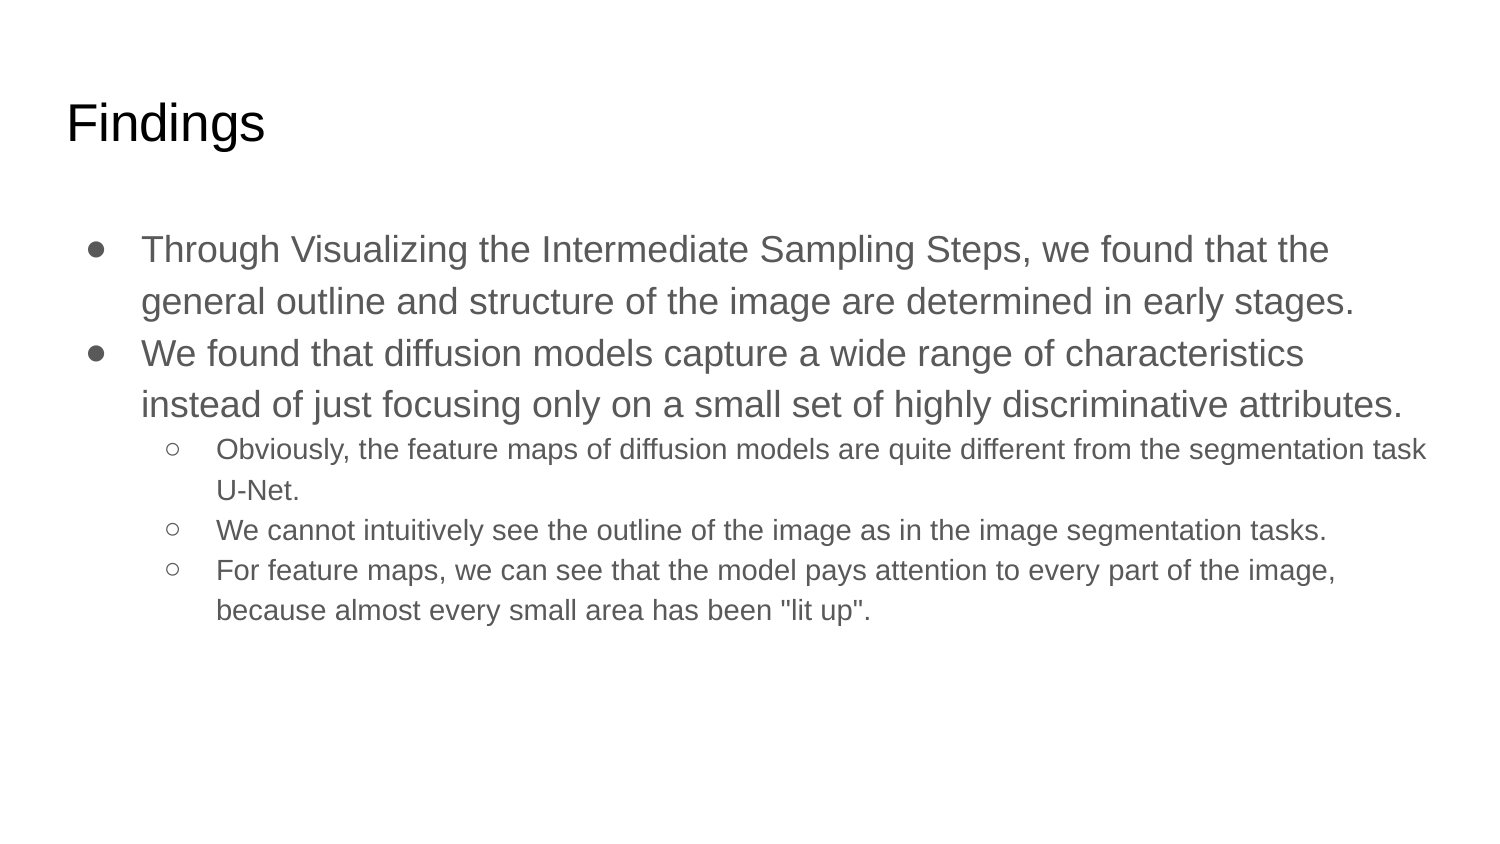

# Findings
Through Visualizing the Intermediate Sampling Steps, we found that the general outline and structure of the image are determined in early stages.
We found that diffusion models capture a wide range of characteristics instead of just focusing only on a small set of highly discriminative attributes.
Obviously, the feature maps of diffusion models are quite different from the segmentation task U-Net.
We cannot intuitively see the outline of the image as in the image segmentation tasks.
For feature maps, we can see that the model pays attention to every part of the image, because almost every small area has been "lit up".